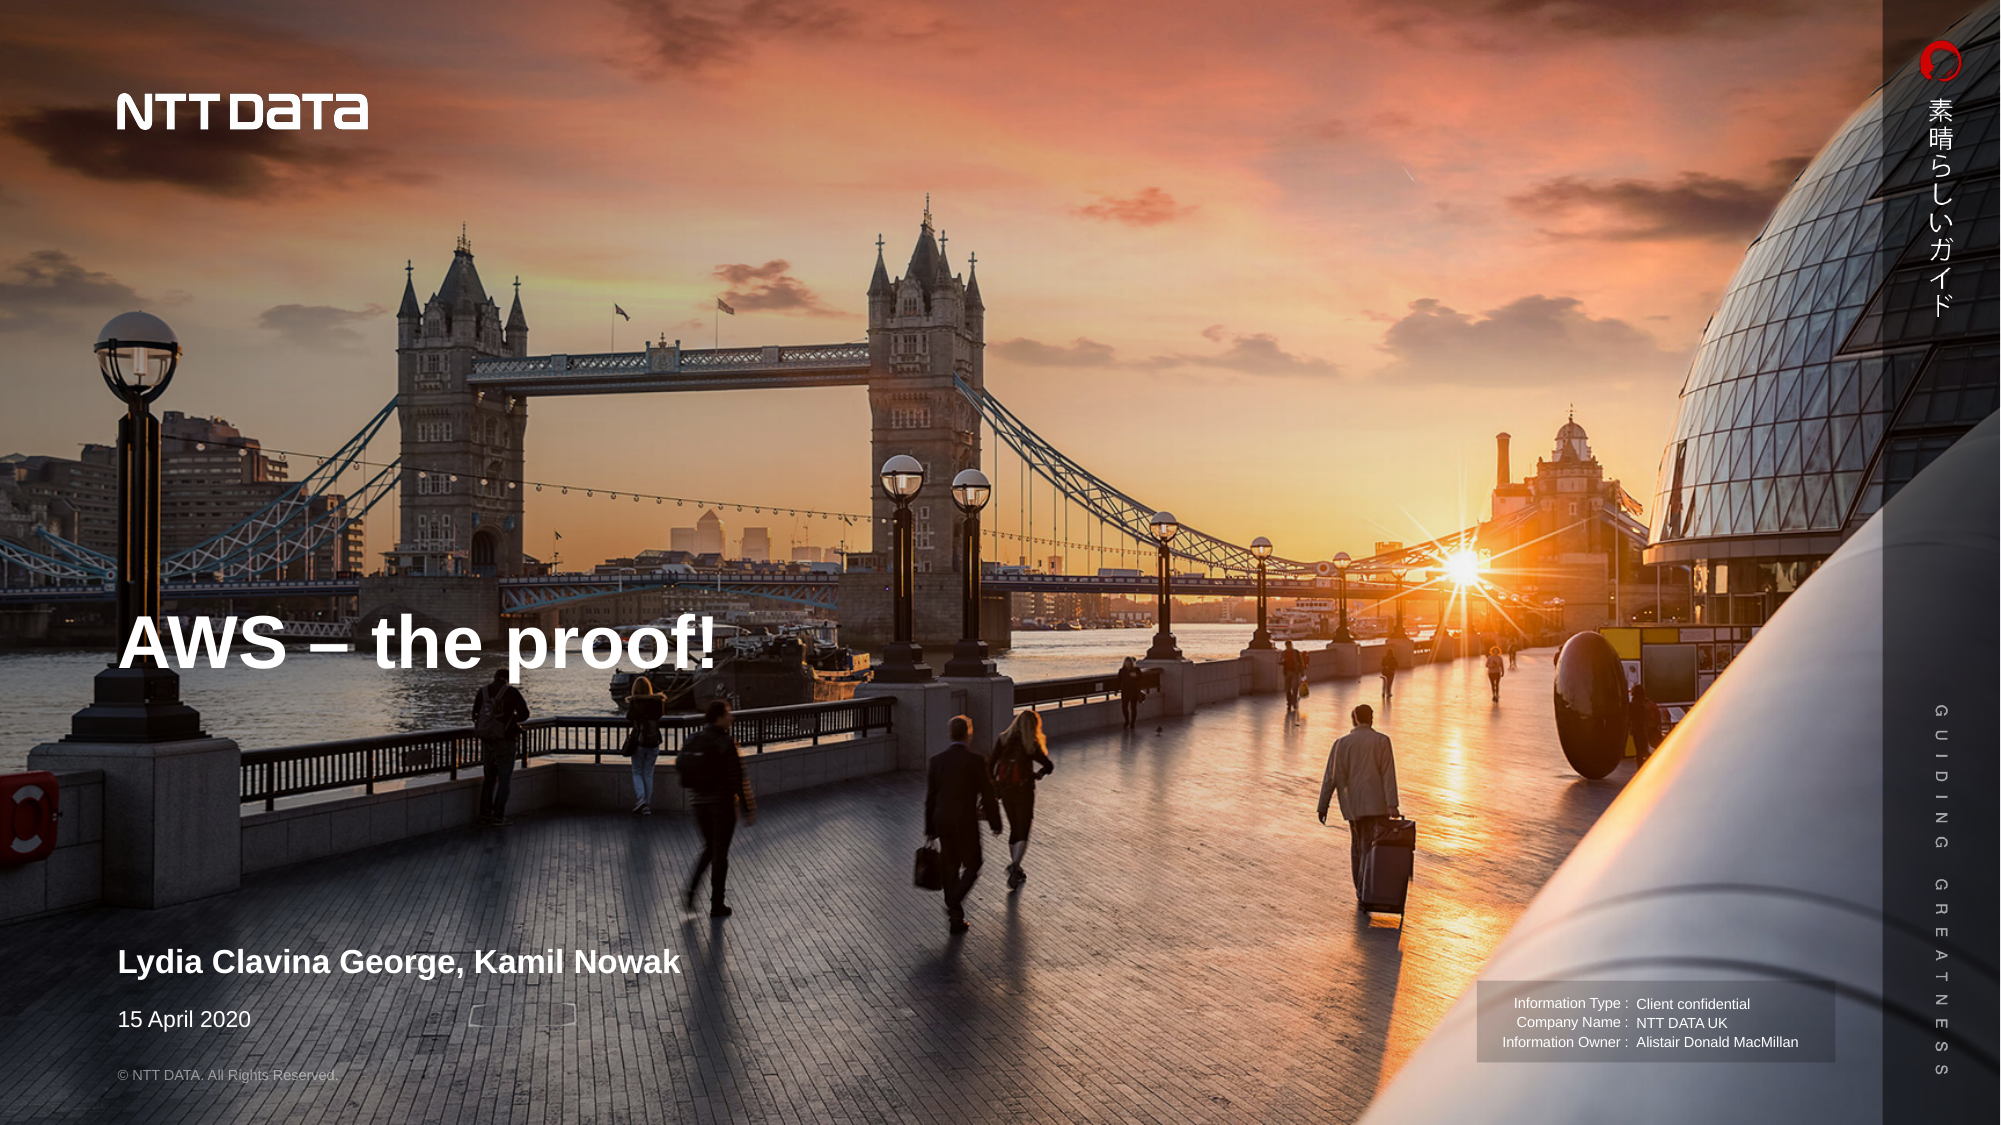

# AWS – the proof!
Lydia Clavina George, Kamil Nowak
Client confidential
NTT DATA UK
Alistair Donald MacMillan
15 April 2020